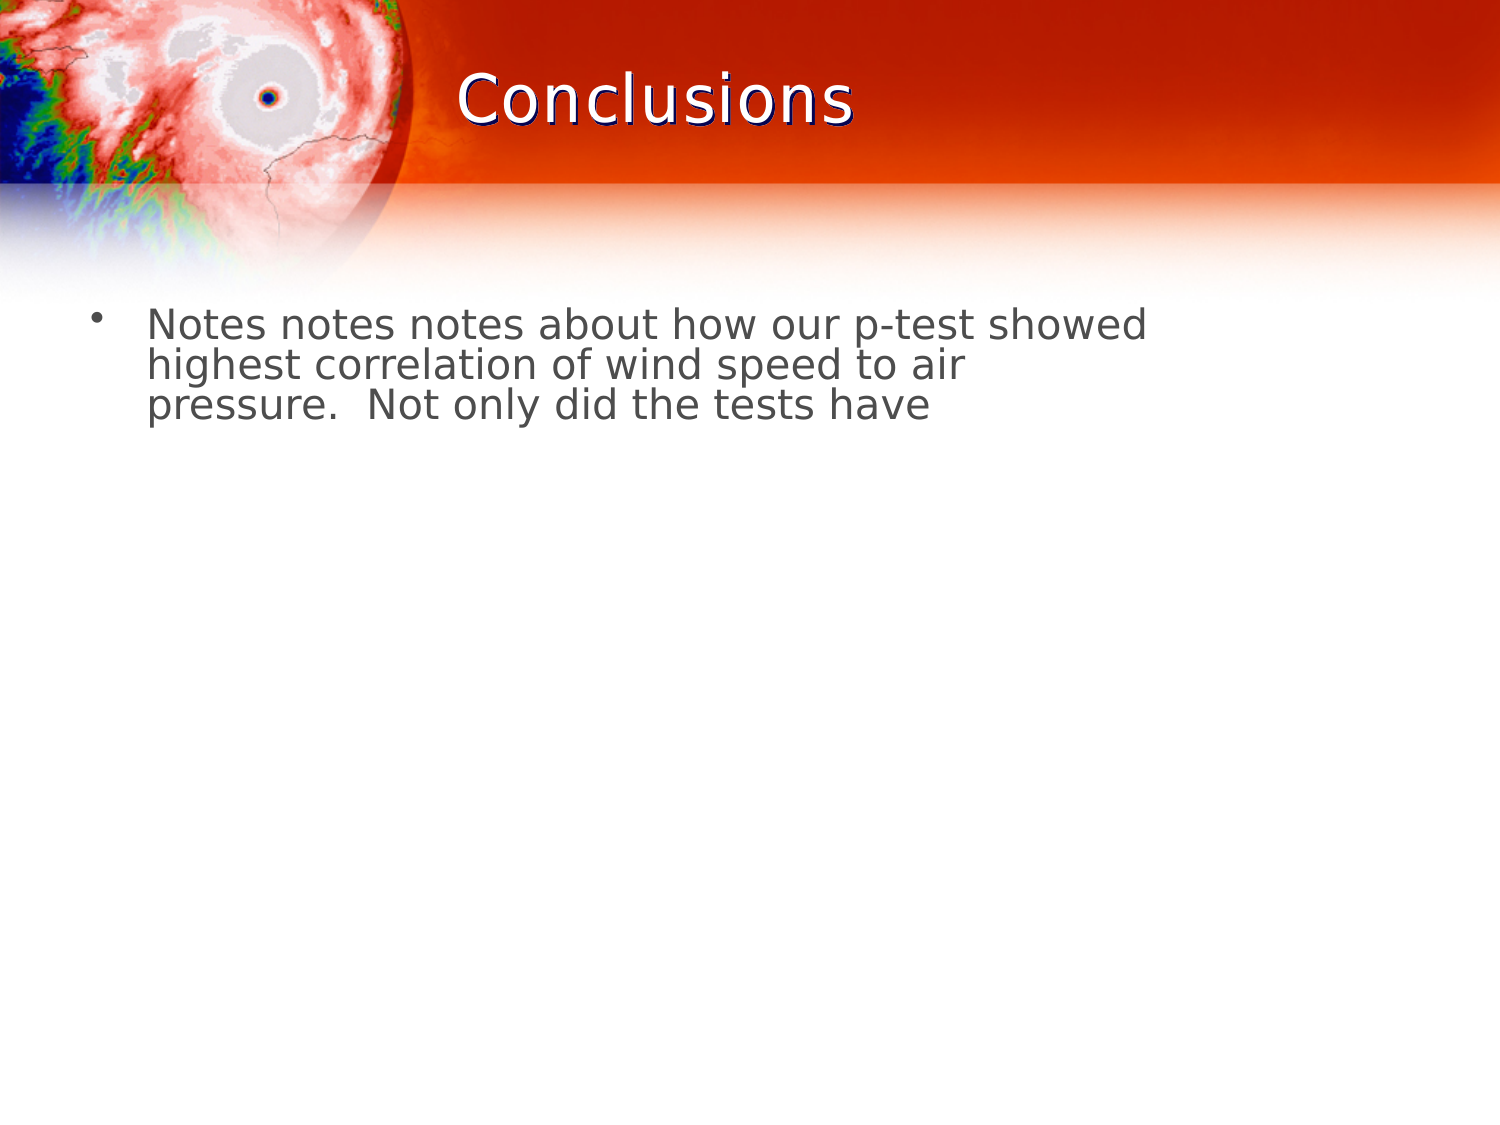

# Conclusions
Notes notes notes about how our p-test showed highest correlation of wind speed to air pressure.  Not only did the tests have